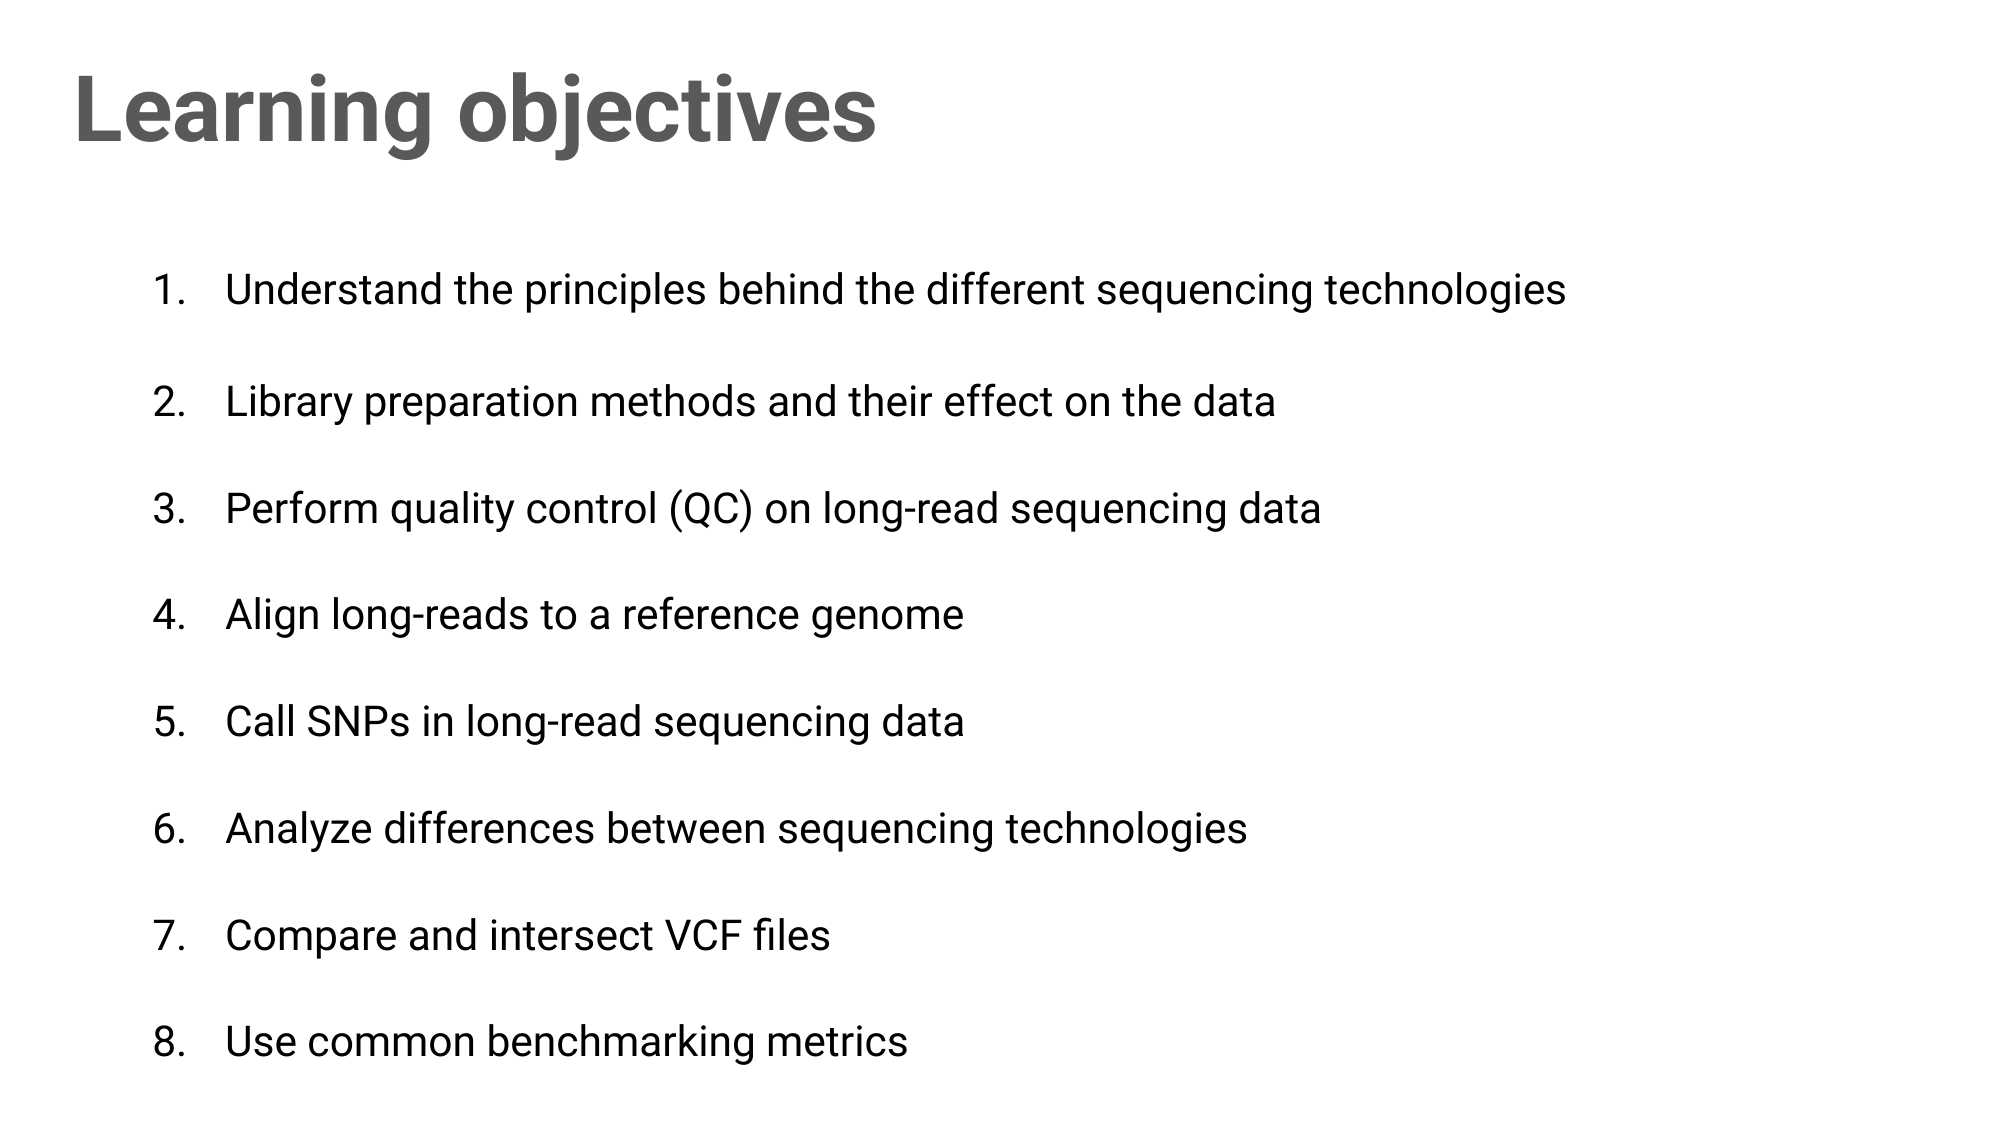

# Learning objectives
Understand the principles behind the different sequencing technologies
Library preparation methods and their effect on the data
Perform quality control (QC) on long-read sequencing data
Align long-reads to a reference genome
Call SNPs in long-read sequencing data
Analyze differences between sequencing technologies
Compare and intersect VCF files
Use common benchmarking metrics